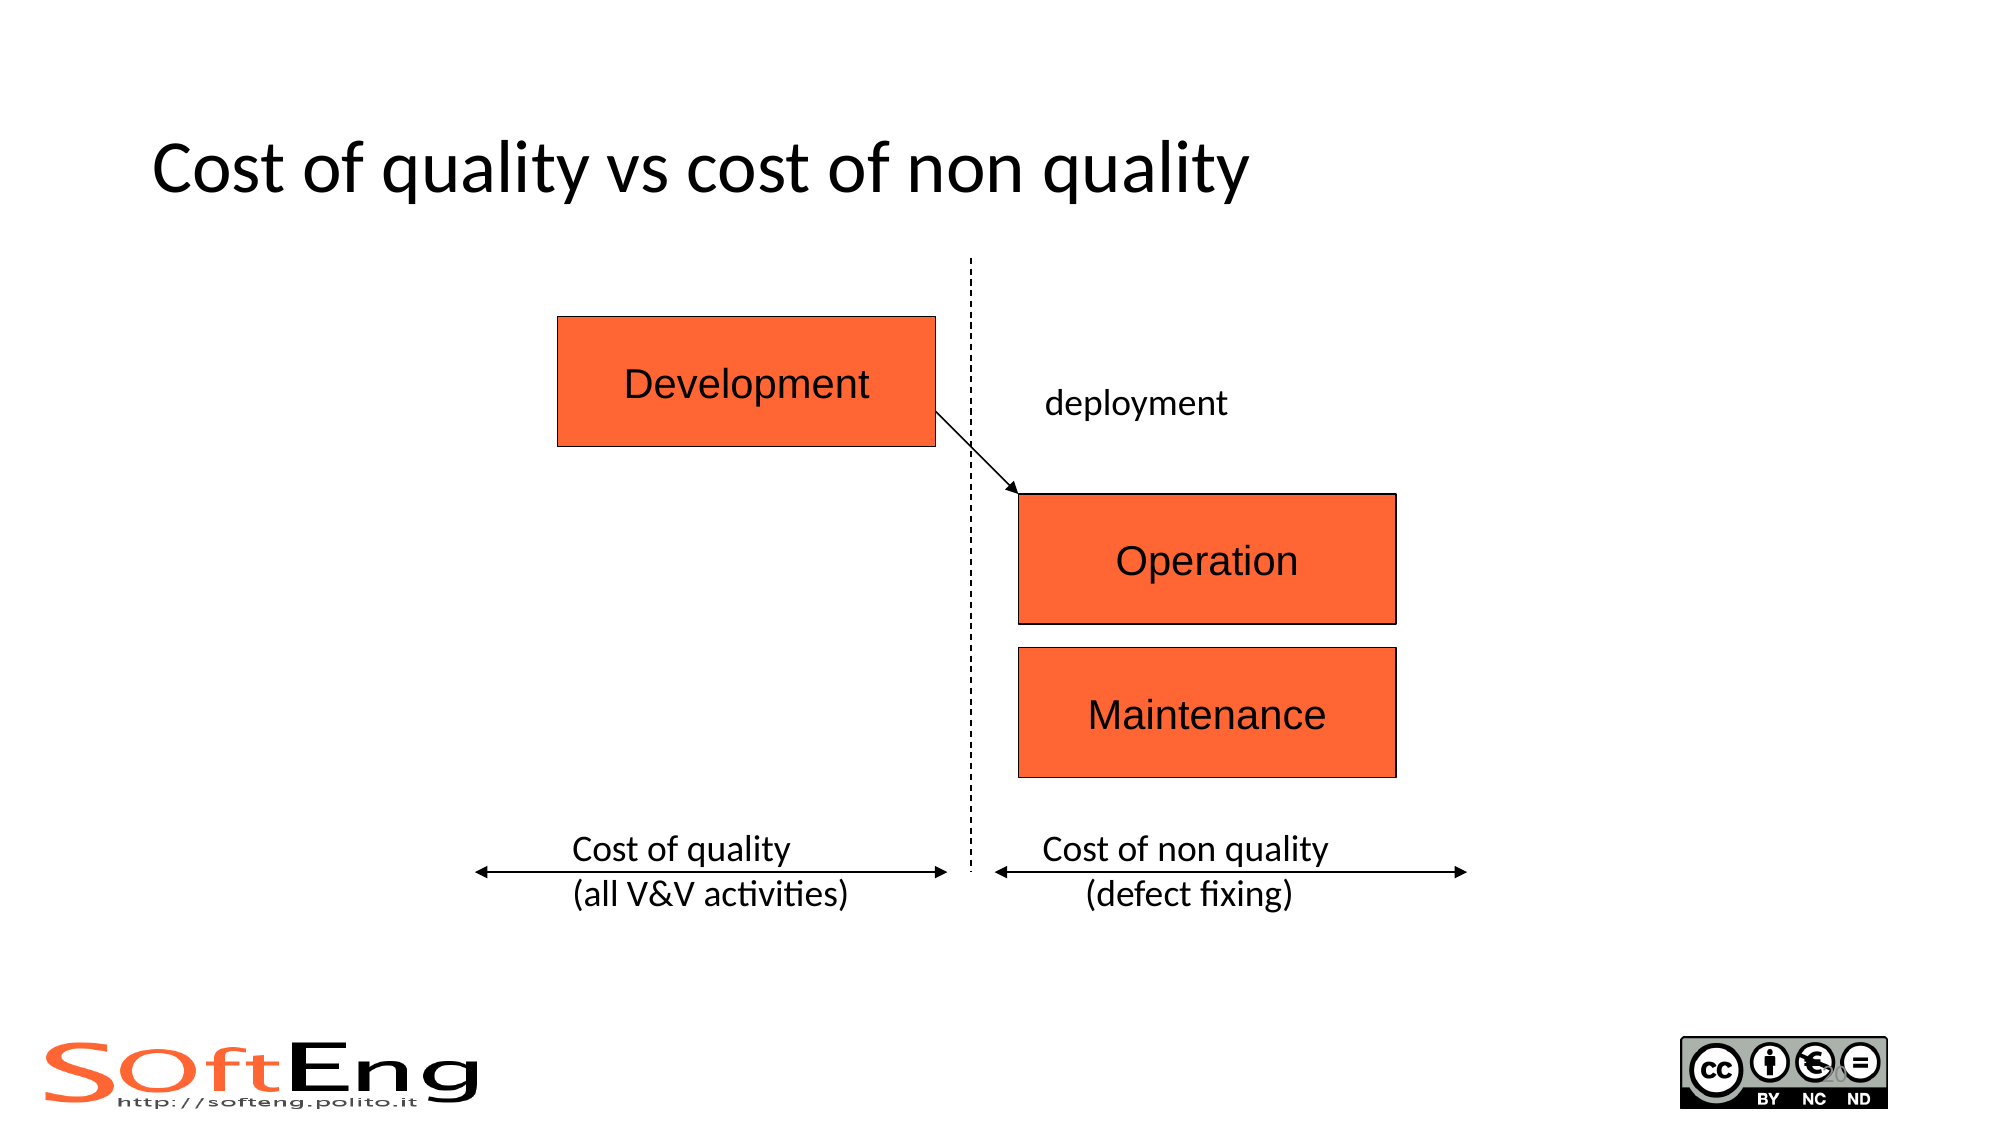

# Cost of quality vs cost of non quality
Development
deployment
Operation
Maintenance
Cost of quality
(all V&V activities)
Cost of non quality
     (defect fixing)
20